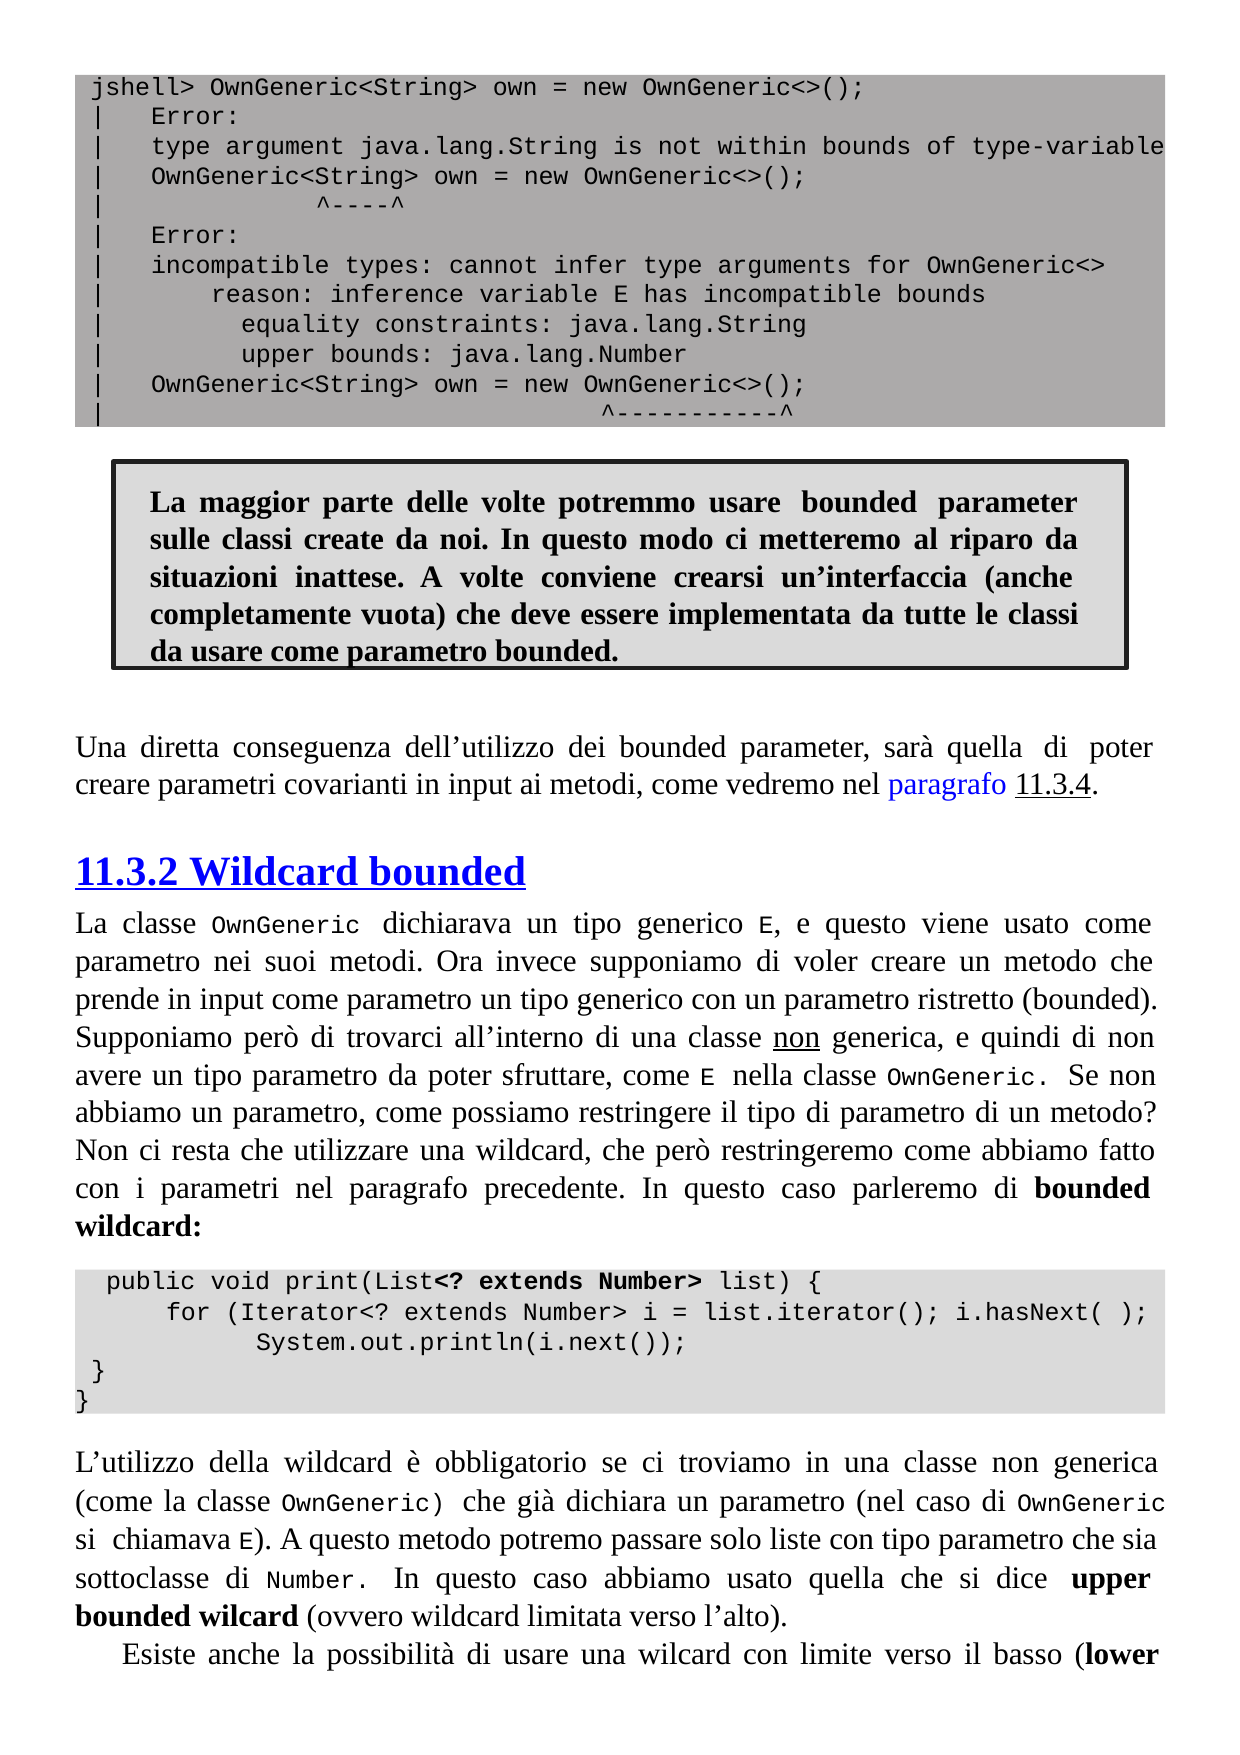

jshell> OwnGeneric<String> own = new OwnGeneric<>();
|	Error:
|	type argument java.lang.String is not within bounds of type-variable
|	OwnGeneric<String> own = new OwnGeneric<>();
|	^----^
|	Error:
|	incompatible types: cannot infer type arguments for OwnGeneric<>
|	reason: inference variable E has incompatible bounds
|	equality constraints: java.lang.String
|	upper bounds: java.lang.Number
|	OwnGeneric<String> own = new OwnGeneric<>();
|	^-----------^
La maggior parte delle volte potremmo usare bounded parameter  sulle classi create da noi. In questo modo ci metteremo al riparo da  situazioni inattese. A volte conviene crearsi un’interfaccia (anche  completamente vuota) che deve essere implementata da tutte le classi  da usare come parametro bounded.
Una diretta conseguenza dell’utilizzo dei bounded parameter, sarà quella di poter  creare parametri covarianti in input ai metodi, come vedremo nel paragrafo 11.3.4.

11.3.2 Wildcard bounded
La classe OwnGeneric dichiarava un tipo generico E, e questo viene usato come  parametro nei suoi metodi. Ora invece supponiamo di voler creare un metodo che  prende in input come parametro un tipo generico con un parametro ristretto (bounded).  Supponiamo però di trovarci all’interno di una classe non generica, e quindi di non  avere un tipo parametro da poter sfruttare, come E nella classe OwnGeneric. Se non  abbiamo un parametro, come possiamo restringere il tipo di parametro di un metodo?  Non ci resta che utilizzare una wildcard, che però restringeremo come abbiamo fatto  con i parametri nel paragrafo precedente. In questo caso parleremo di bounded  wildcard:
public void print(List<? extends Number> list) {
for (Iterator<? extends Number> i = list.iterator(); i.hasNext( );  System.out.println(i.next());
}
}
L’utilizzo della wildcard è obbligatorio se ci troviamo in una classe non generica  (come la classe OwnGeneric) che già dichiara un parametro (nel caso di OwnGeneric si  chiamava E). A questo metodo potremo passare solo liste con tipo parametro che sia  sottoclasse di Number. In questo caso abbiamo usato quella che si dice upper  bounded wilcard (ovvero wildcard limitata verso l’alto).
Esiste anche la possibilità di usare una wilcard con limite verso il basso (lower